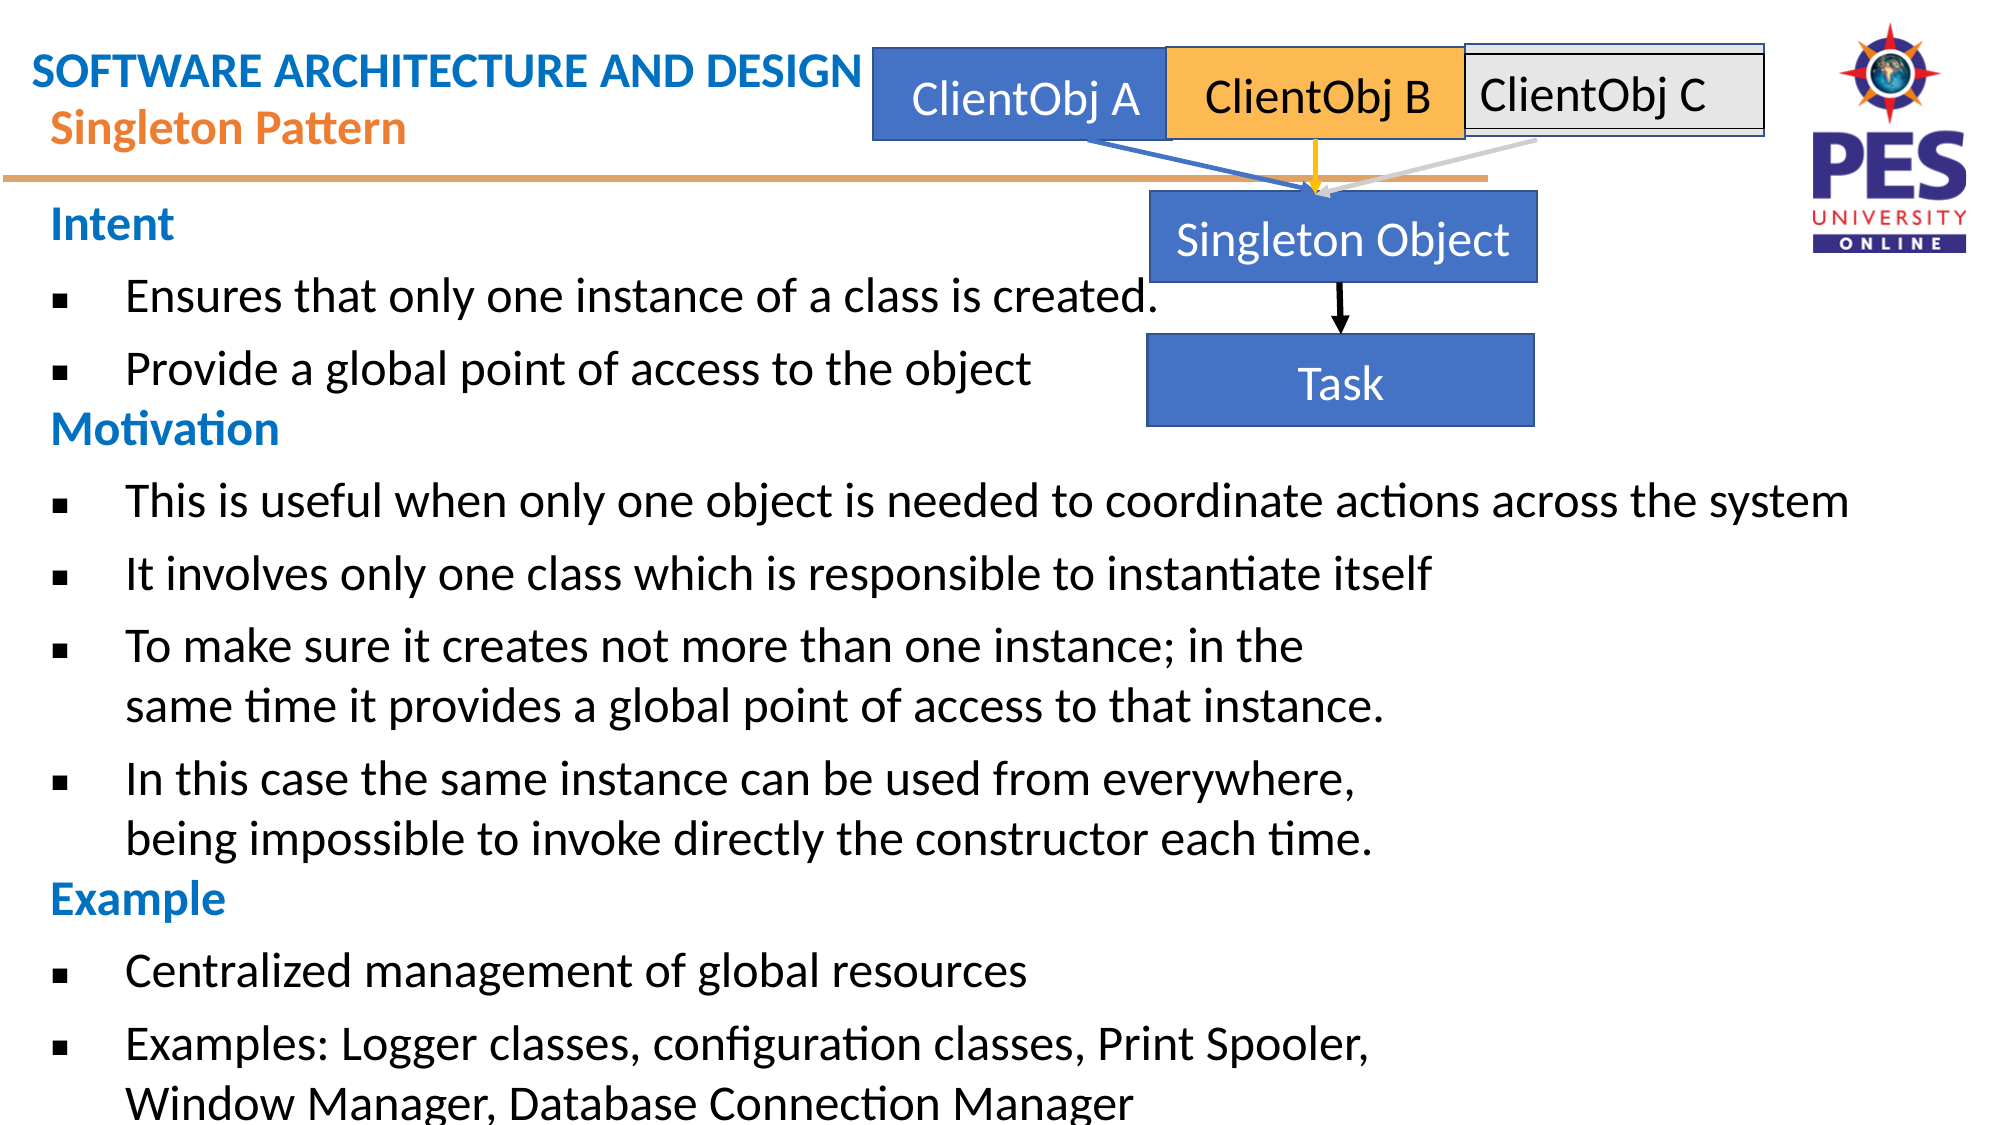

ClientObj C

ClientObj B

ClientObj A
Singleton Object
Task
Singleton Pattern
Intent
Ensures that only one instance of a class is created.
Provide a global point of access to the object
Motivation
This is useful when only one object is needed to coordinate actions across the system
It involves only one class which is responsible to instantiate itself
To make sure it creates not more than one instance; in the
same time it provides a global point of access to that instance.
In this case the same instance can be used from everywhere,
being impossible to invoke directly the constructor each time.
Example
Centralized management of global resources
Examples: Logger classes, configuration classes, Print Spooler,
Window Manager, Database Connection Manager